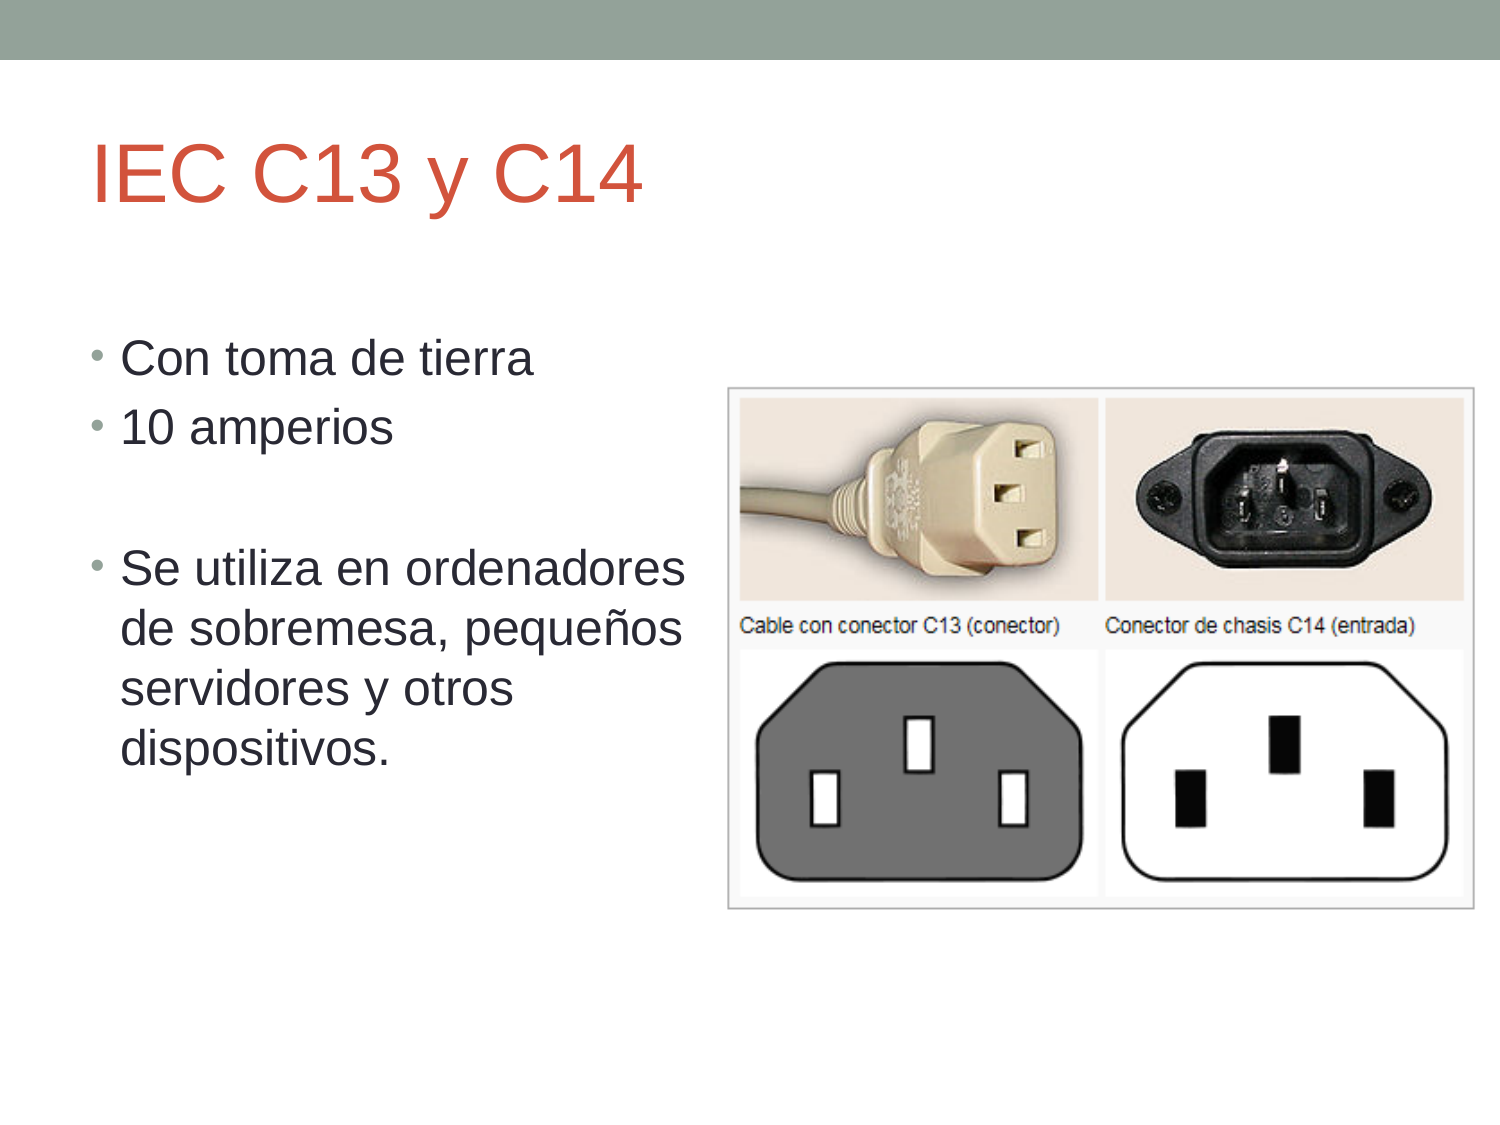

# IEC C13 y C14
Con toma de tierra
10 amperios

Se utiliza en ordenadores de sobremesa, pequeños servidores y otros dispositivos.